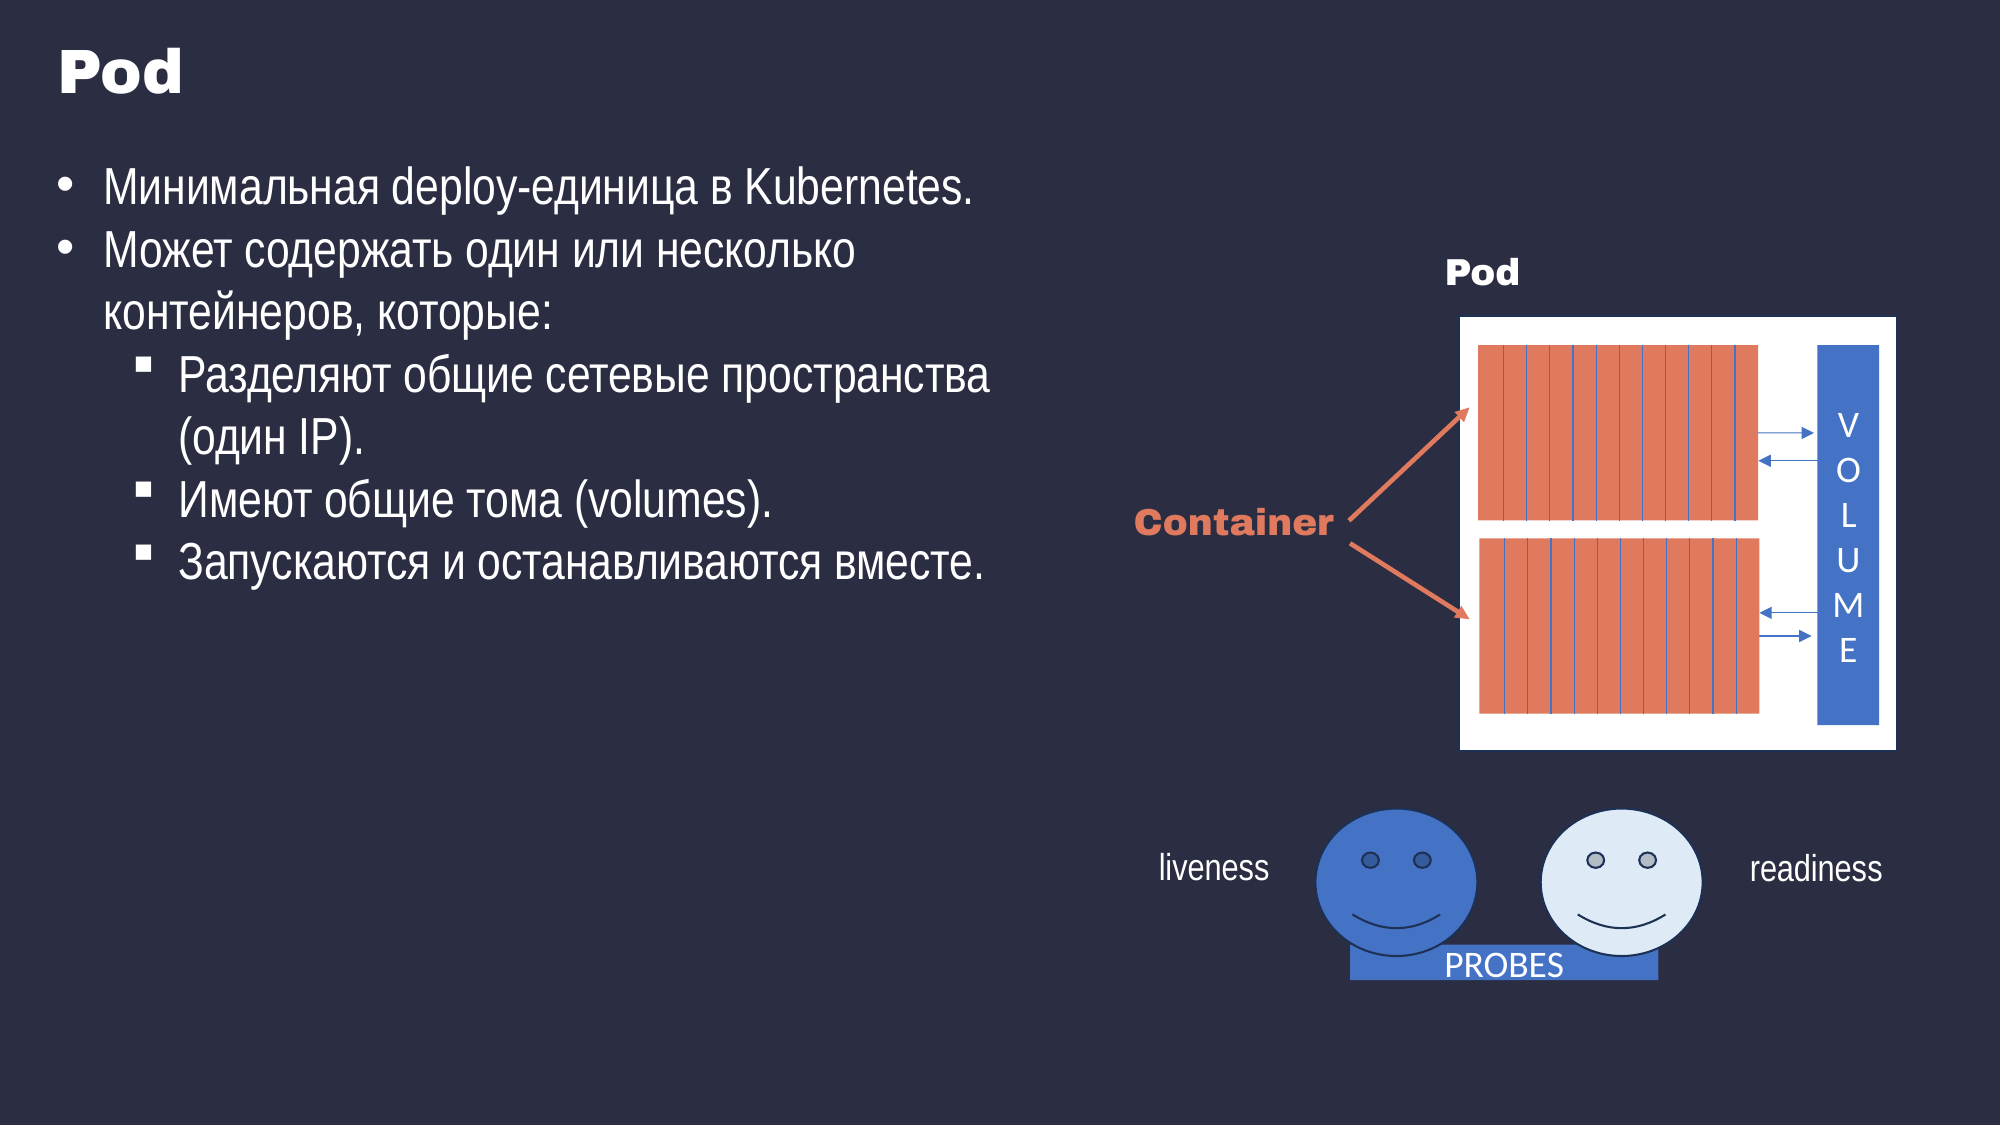

Pod
Минимальная deploy-единица в Kubernetes.
Может содержать один или несколько контейнеров, которые:
Разделяют общие сетевые пространства (один IP).
Имеют общие тома (volumes).
Запускаются и останавливаются вместе.
Pod

VOLUME
Container

liveness
readiness
PROBES